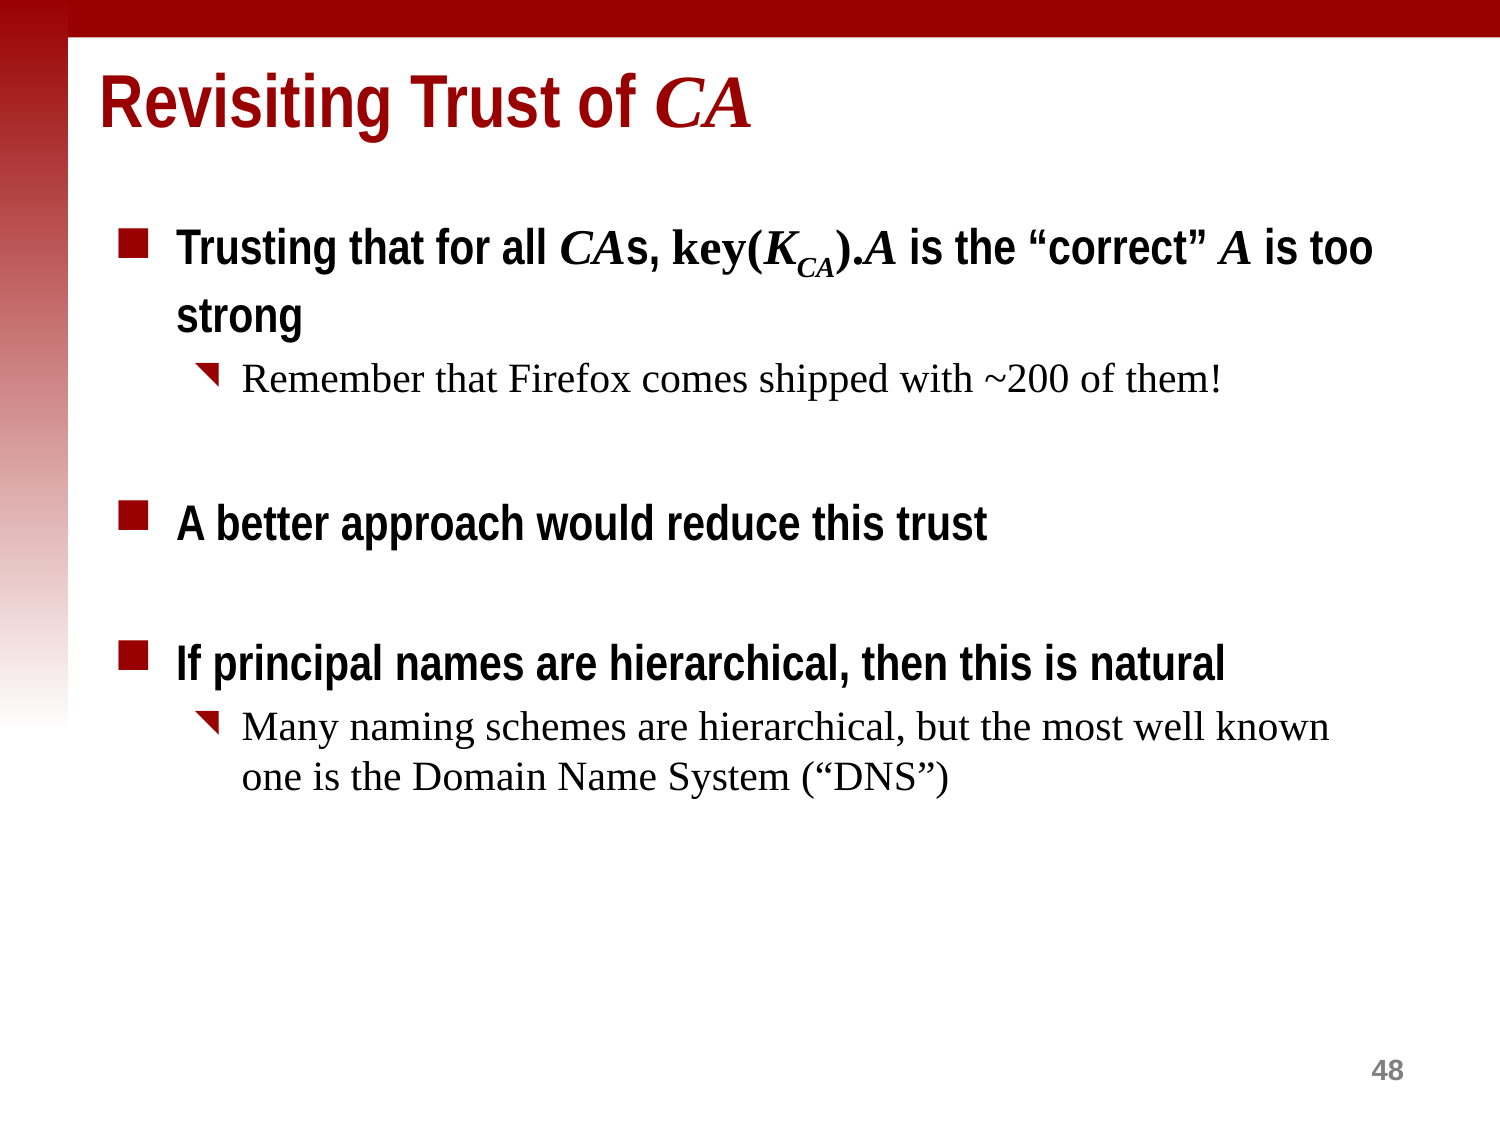

# Revisiting Trust of CA
Trusting that for all CAs, key(KCA).A is the “correct” A is too strong
Remember that Firefox comes shipped with ~200 of them!

A better approach would reduce this trust

If principal names are hierarchical, then this is natural
Many naming schemes are hierarchical, but the most well known one is the Domain Name System (“DNS”)